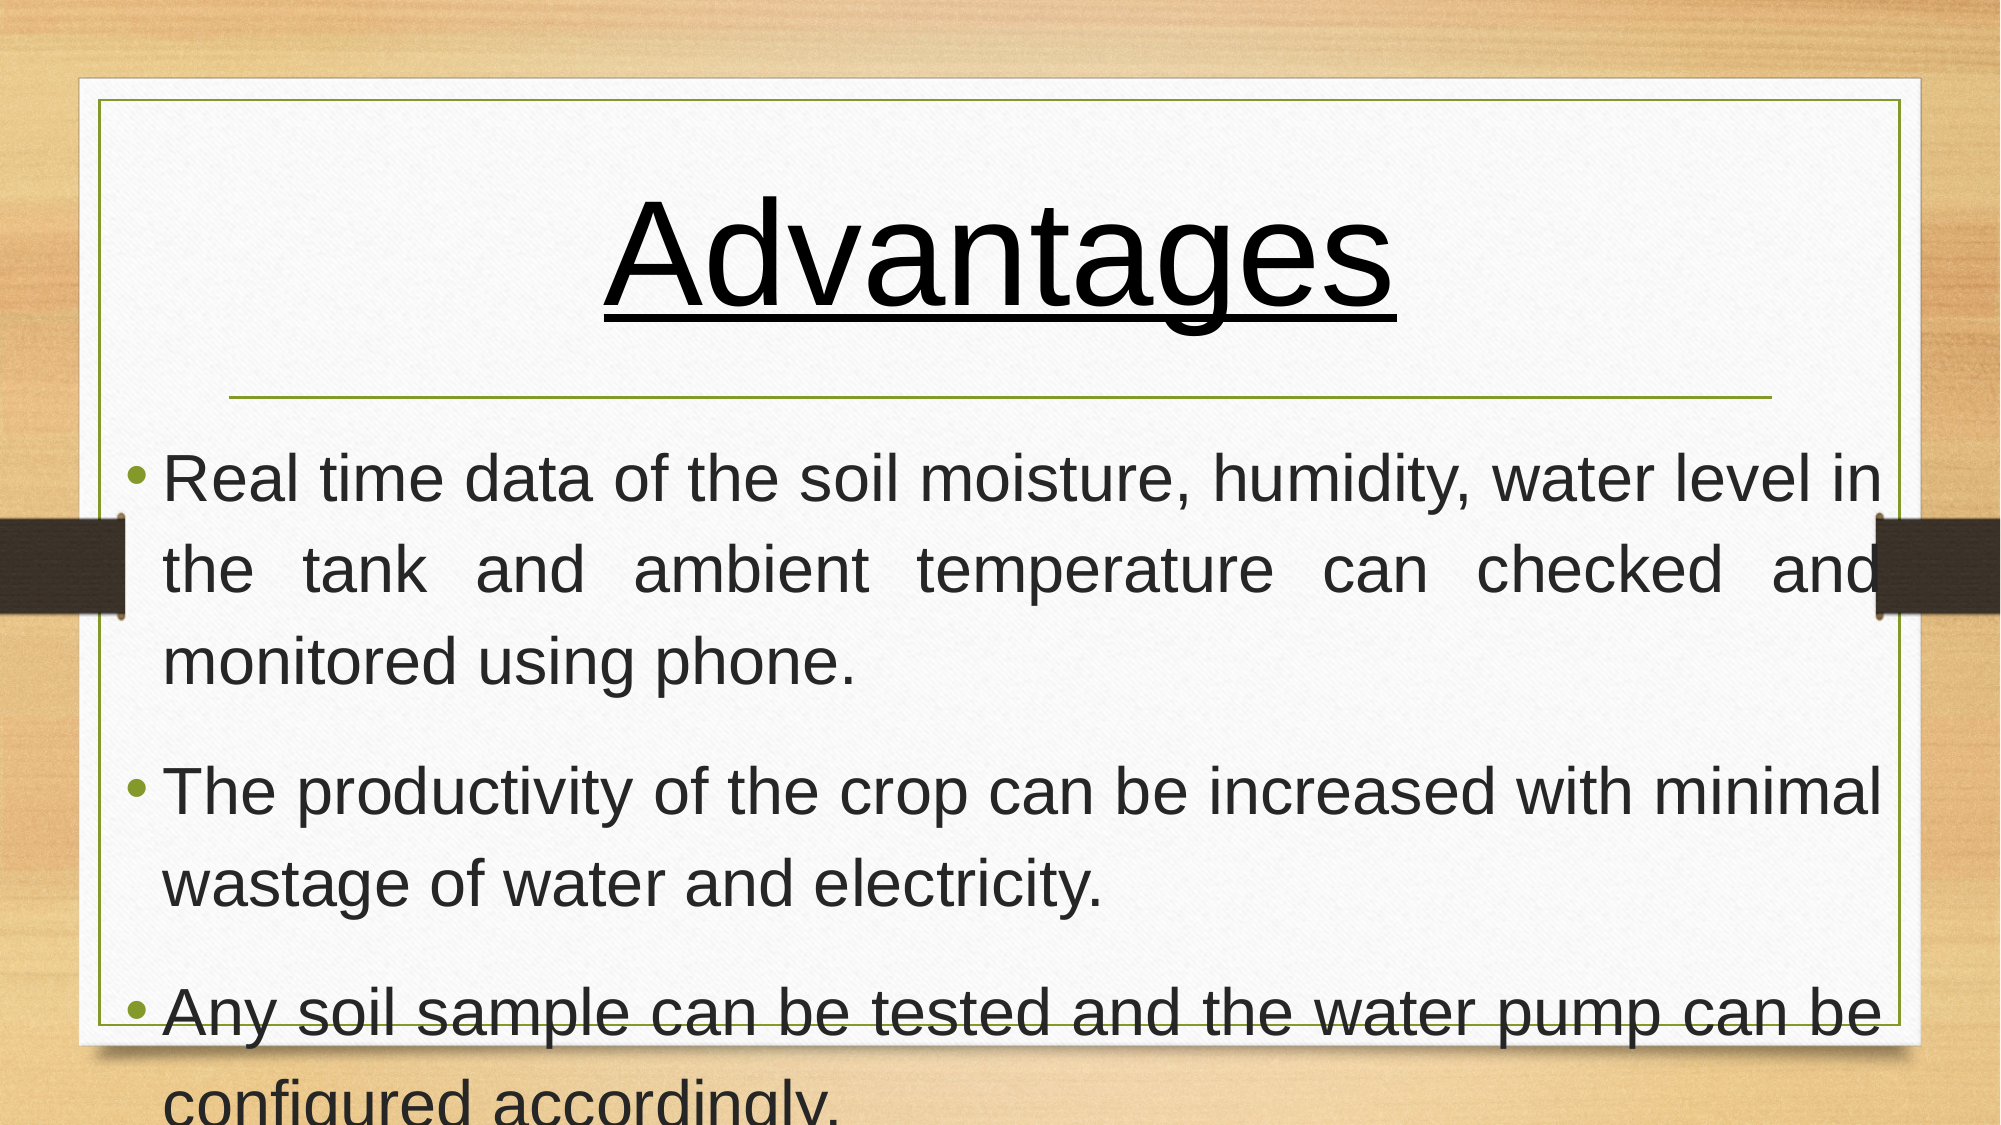

# Advantages
Real time data of the soil moisture, humidity, water level in the tank and ambient temperature can checked and monitored using phone.
The productivity of the crop can be increased with minimal wastage of water and electricity.
Any soil sample can be tested and the water pump can be configured accordingly.